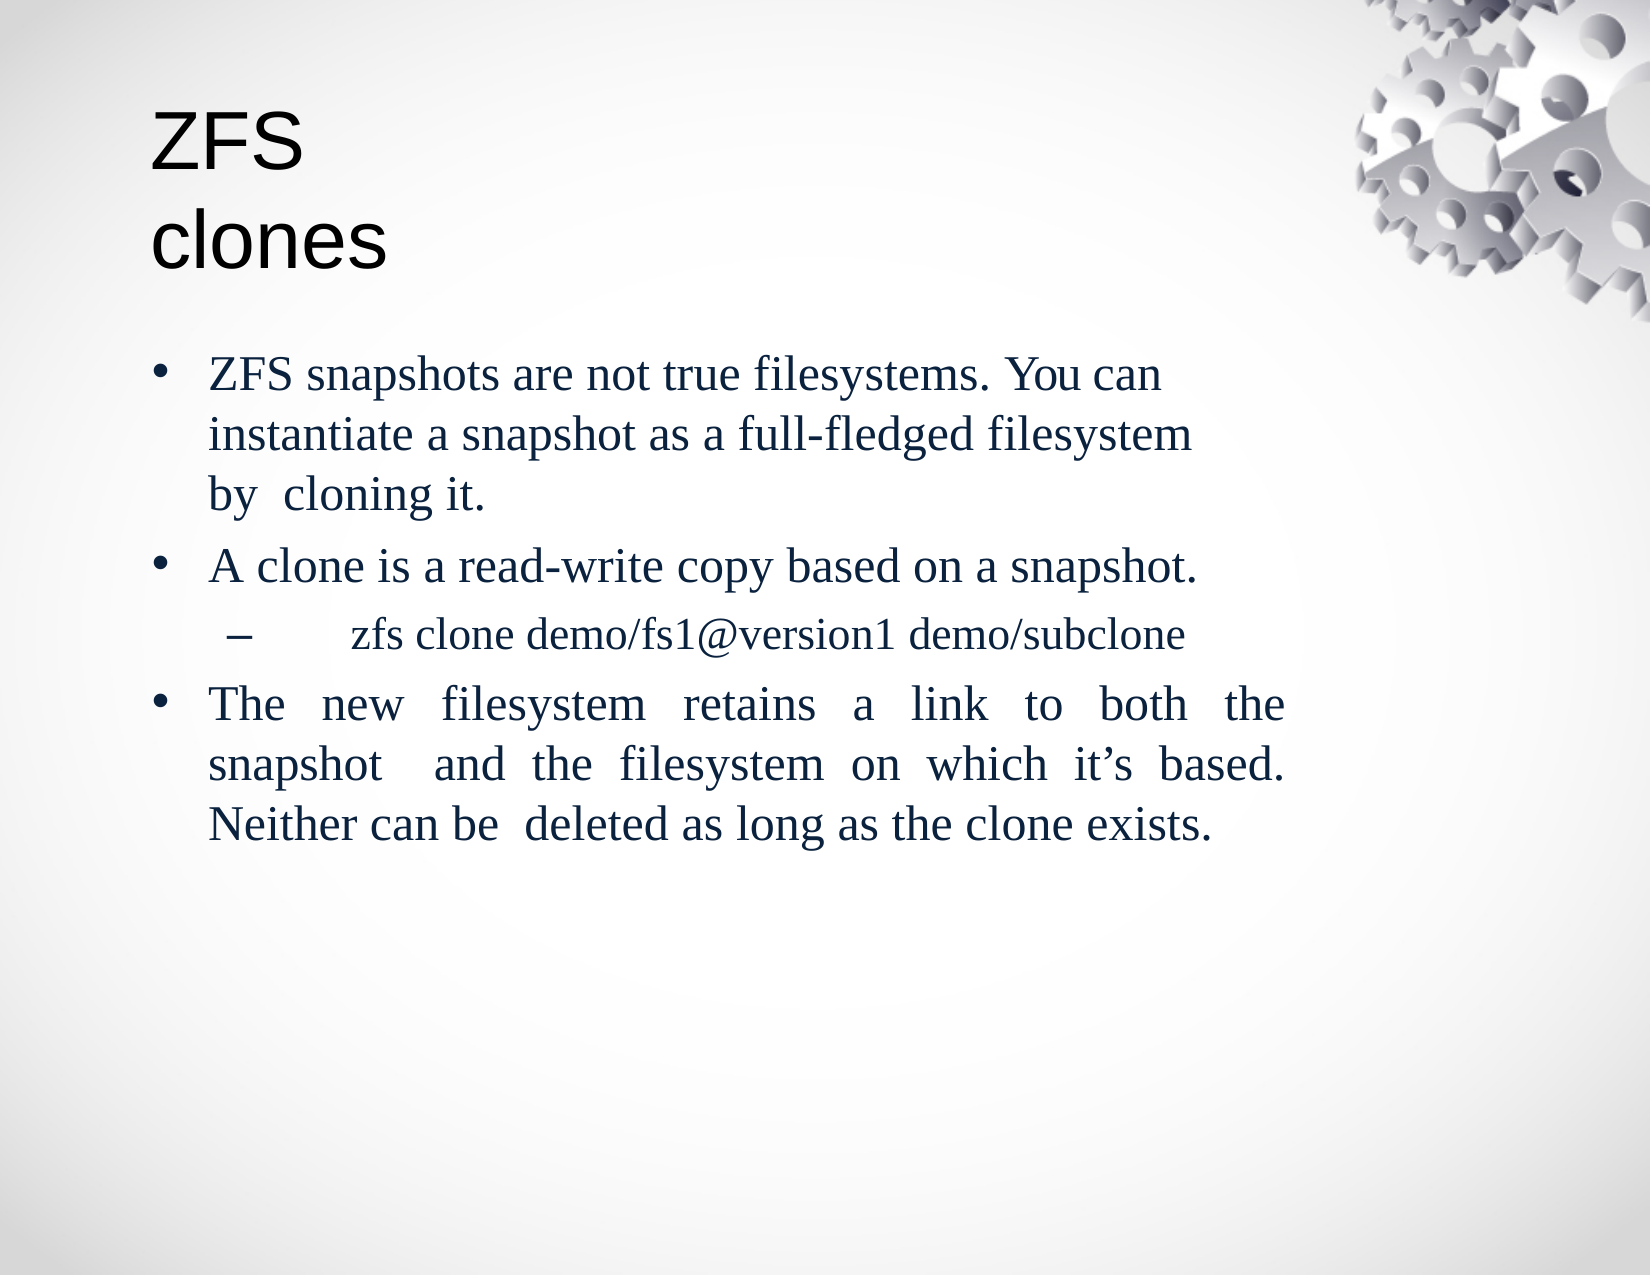

# ZFS clones
ZFS snapshots are not true filesystems. You can  instantiate a snapshot as a full-fledged filesystem by  cloning it.
A clone is a read-write copy based on a snapshot.
–	zfs clone demo/fs1@version1 demo/subclone
The new filesystem retains a link to both the snapshot  and the filesystem on which it’s based. Neither can be  deleted as long as the clone exists.